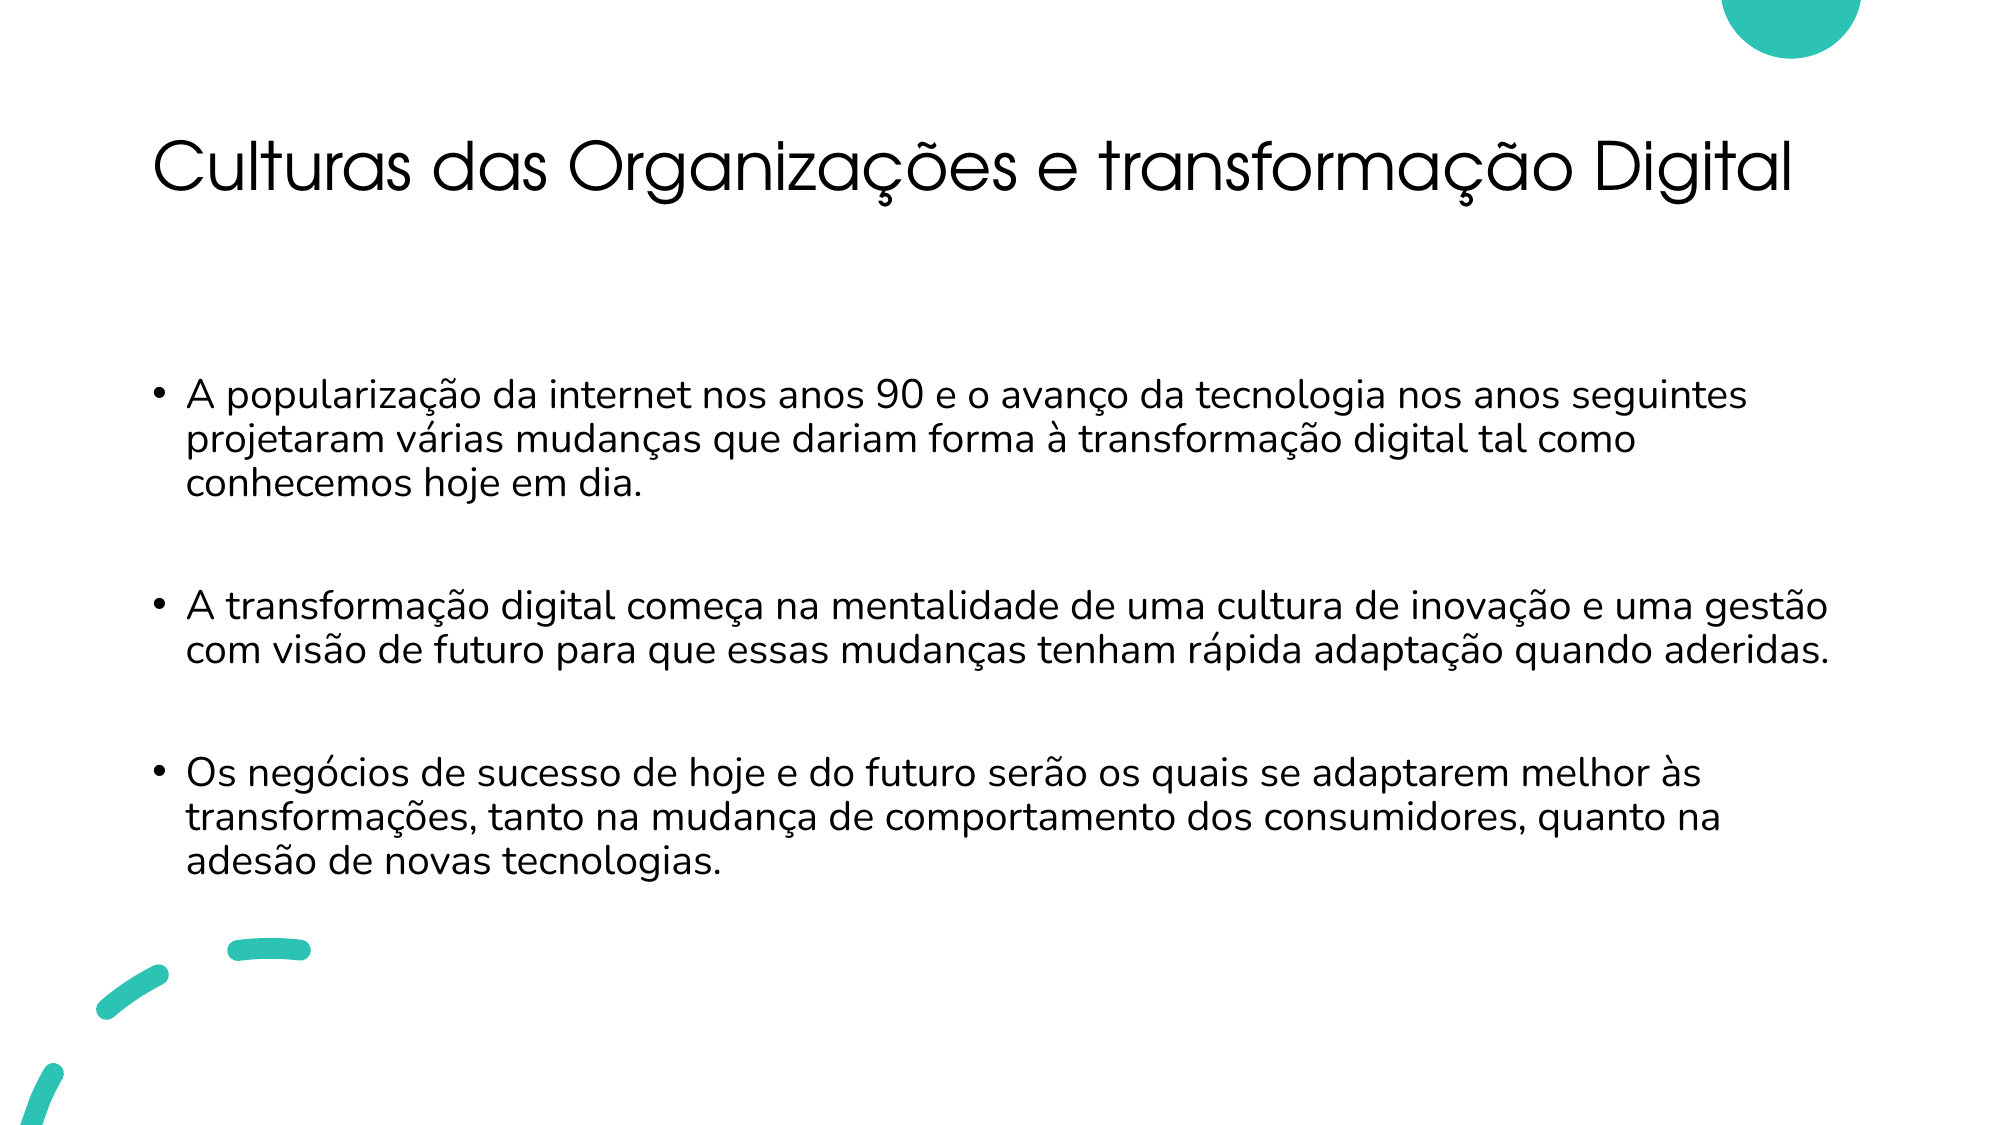

# Culturas das Organizações e transformação Digital

A popularização da internet nos anos 90 e o avanço da tecnologia nos anos seguintes projetaram várias mudanças que dariam forma à transformação digital tal como conhecemos hoje em dia.

A transformação digital começa na mentalidade de uma cultura de inovação e uma gestão com visão de futuro para que essas mudanças tenham rápida adaptação quando aderidas.

Os negócios de sucesso de hoje e do futuro serão os quais se adaptarem melhor às transformações, tanto na mudança de comportamento dos consumidores, quanto na adesão de novas tecnologias.